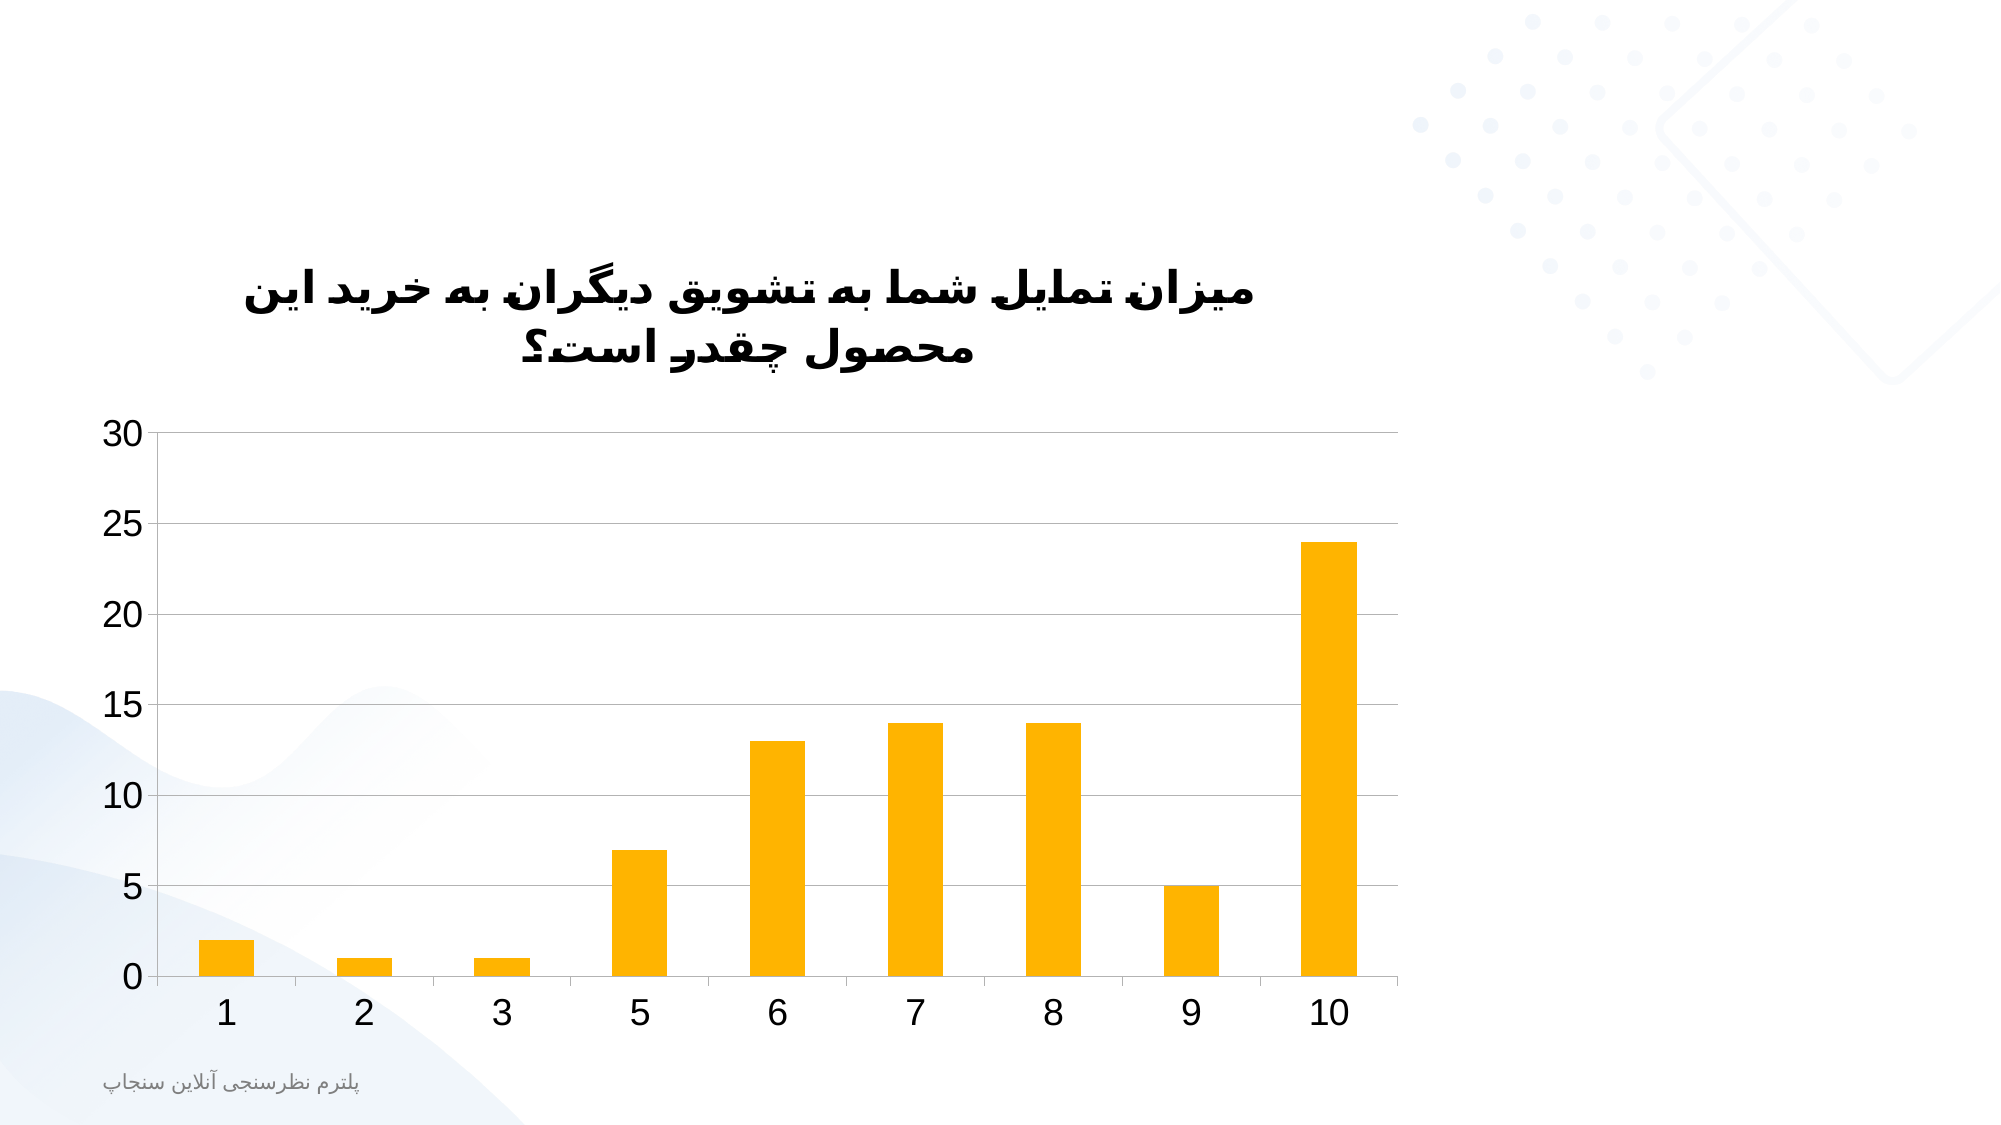

### Chart

| Category | میزان تمایل شما به تشویق دیگران به خرید این محصول چقدر است؟ |
|---|---|
| 1 | 2.0 |
| 2 | 1.0 |
| 3 | 1.0 |
| 5 | 7.0 |
| 6 | 13.0 |
| 7 | 14.0 |
| 8 | 14.0 |
| 9 | 5.0 |
| 10 | 24.0 |